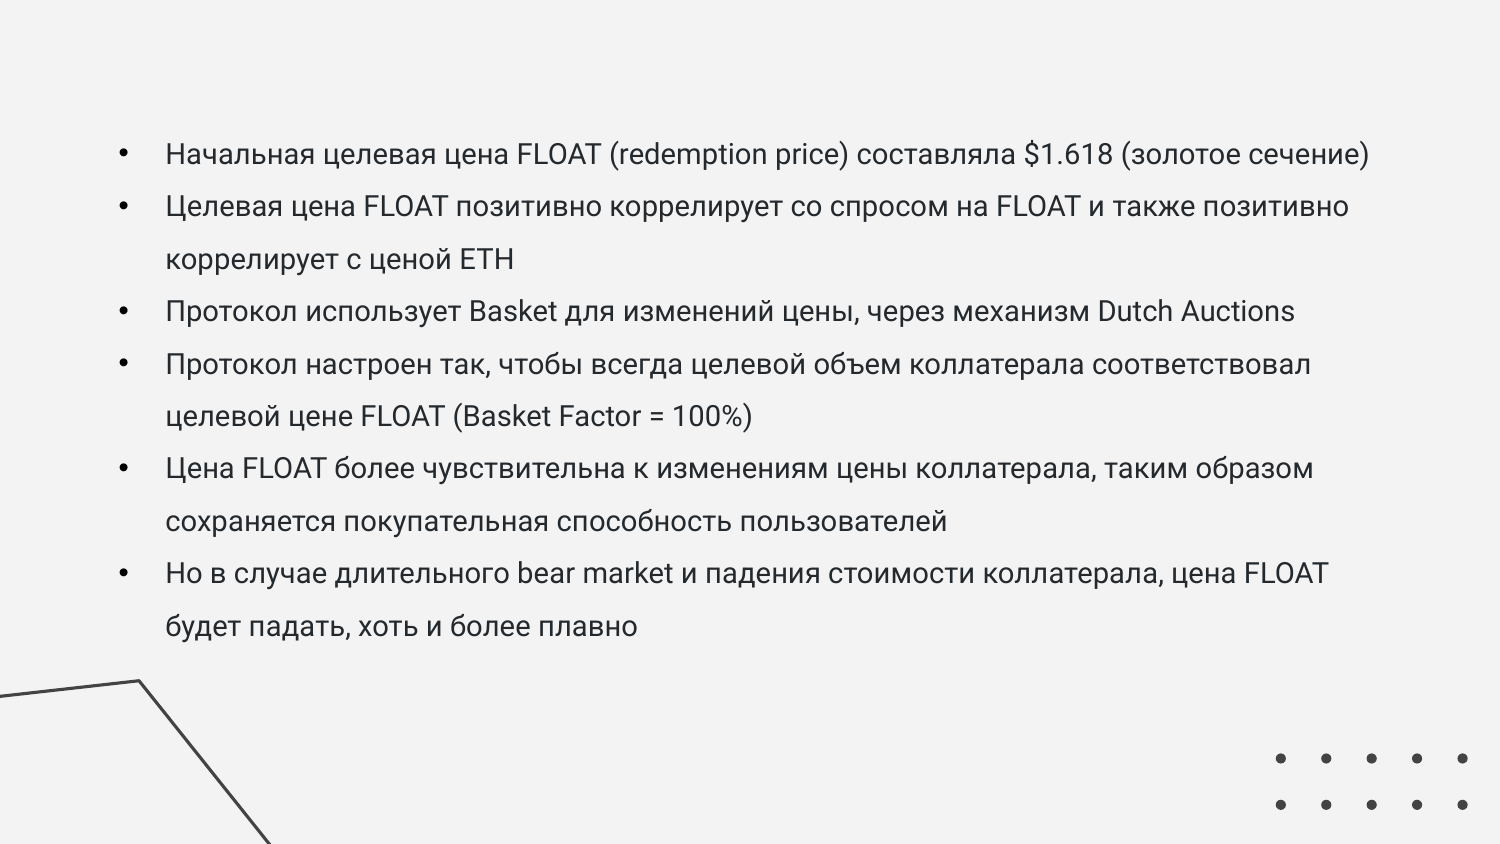

Начальная целевая цена FLOAT (redemption price) составляла $1.618 (золотое сечение)
Целевая цена FLOAT позитивно коррелирует со спросом на FLOAT и также позитивно коррелирует с ценой ETH
Протокол использует Basket для изменений цены, через механизм Dutch Auctions
Протокол настроен так, чтобы всегда целевой объем коллатерала соответствовал целевой цене FLOAT (Basket Factor = 100%)
Цена FLOAT более чувствительна к изменениям цены коллатерала, таким образом сохраняется покупательная способность пользователей
Но в случае длительного bear market и падения стоимости коллатерала, цена FLOAT будет падать, хоть и более плавно